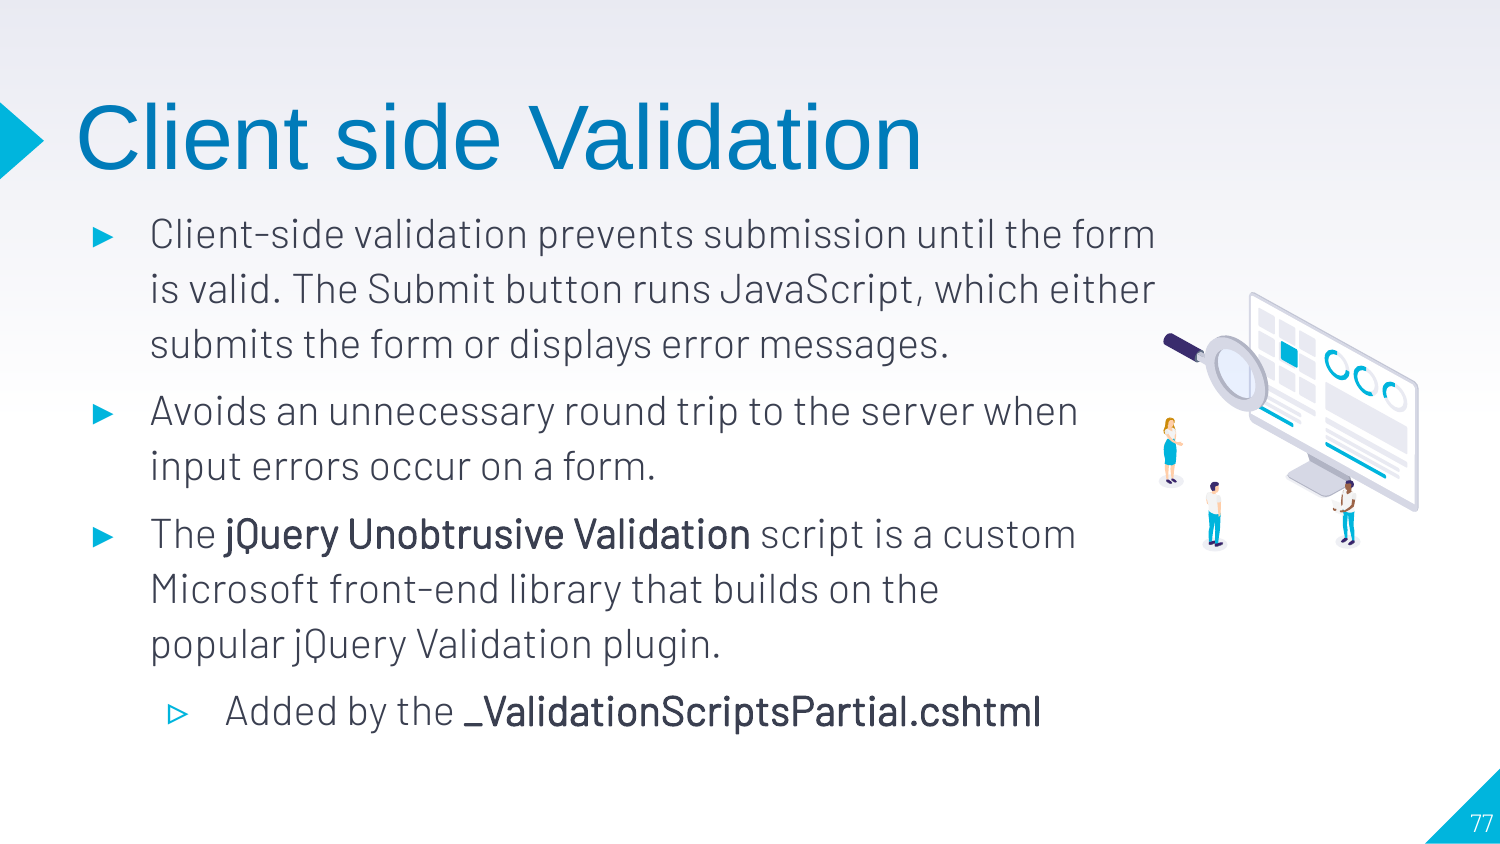

# Client side Validation
Client-side validation prevents submission until the form is valid. The Submit button runs JavaScript, which either submits the form or displays error messages.
Avoids an unnecessary round trip to the server when input errors occur on a form.
The jQuery Unobtrusive Validation script is a custom Microsoft front-end library that builds on the popular jQuery Validation plugin.
Added by the _ValidationScriptsPartial.cshtml

77